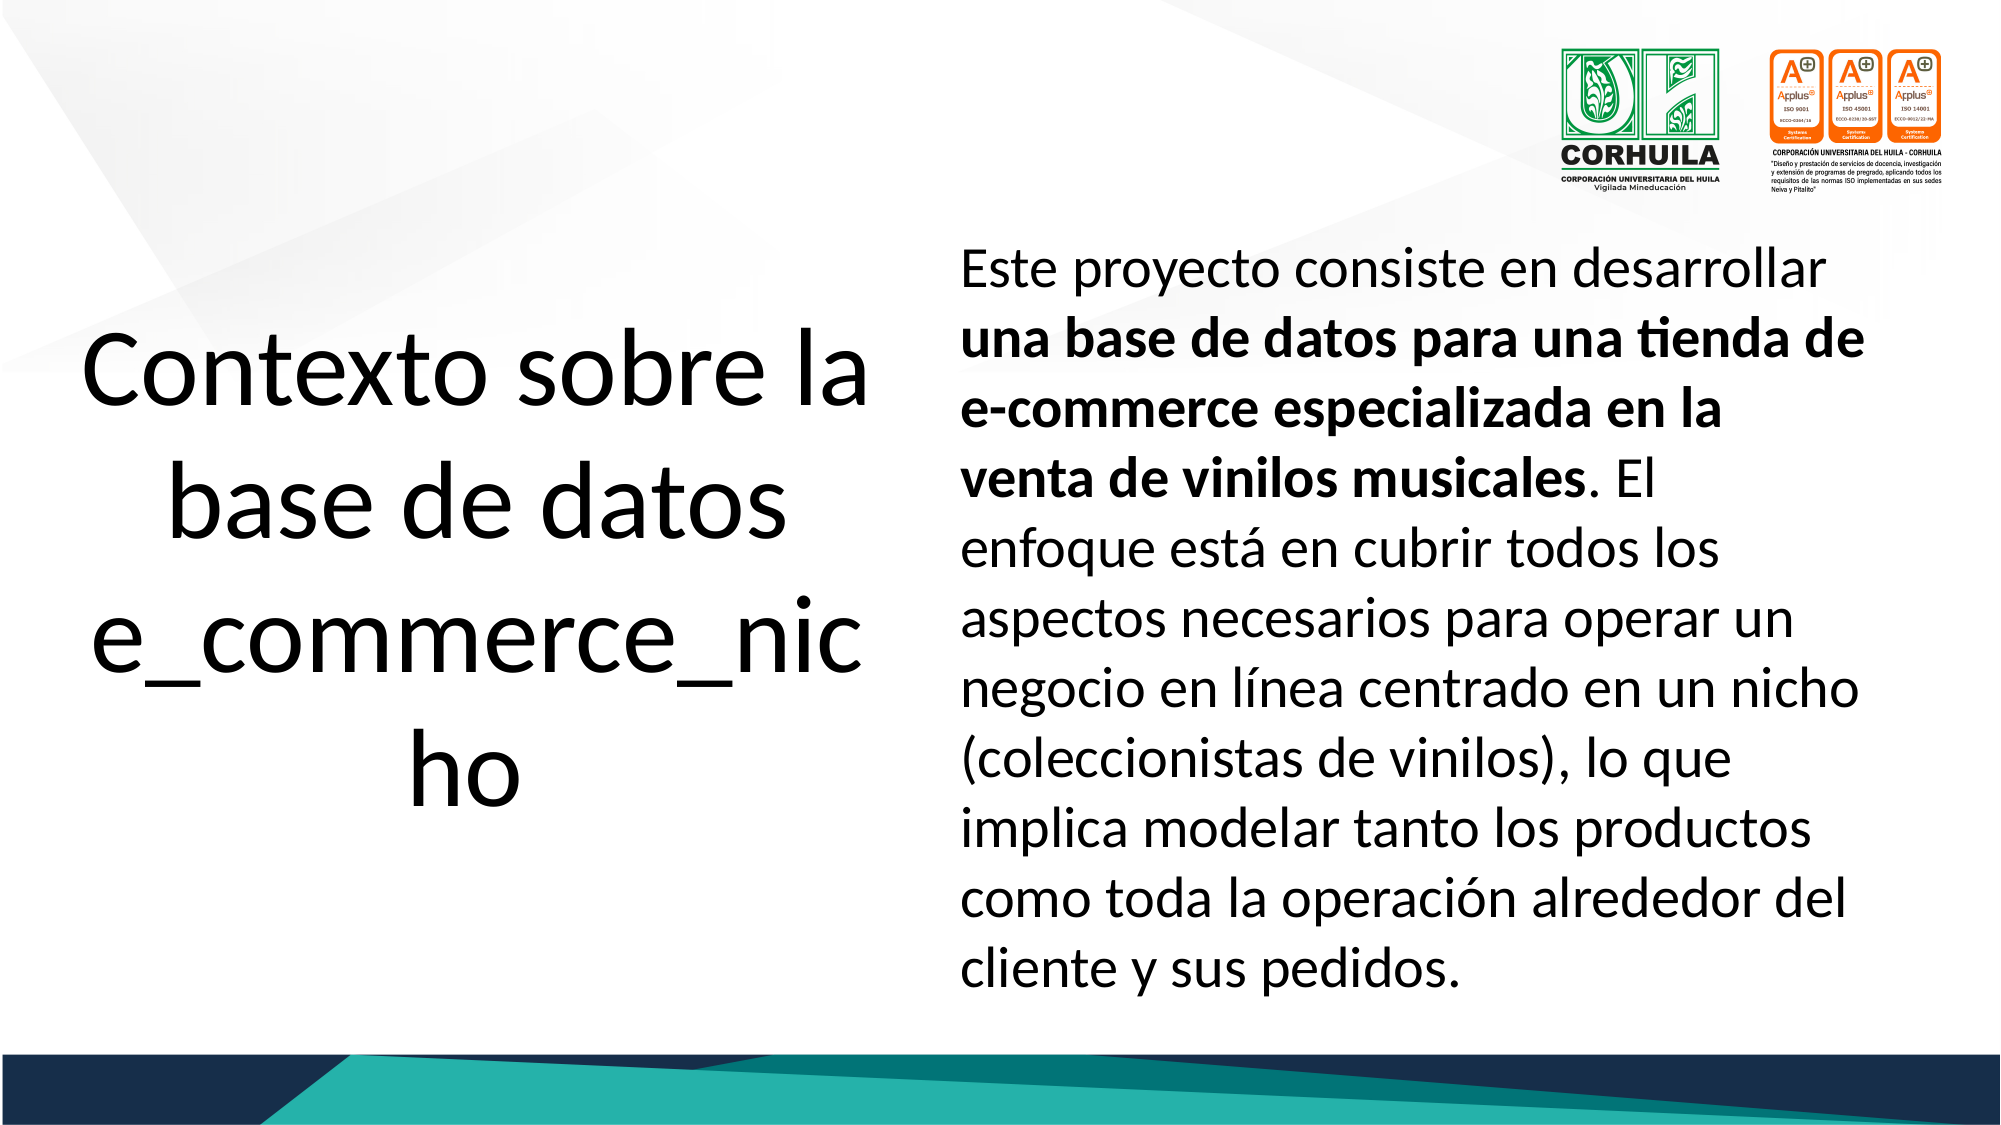

Este proyecto consiste en desarrollar una base de datos para una tienda de e-commerce especializada en la venta de vinilos musicales. El enfoque está en cubrir todos los aspectos necesarios para operar un negocio en línea centrado en un nicho (coleccionistas de vinilos), lo que implica modelar tanto los productos como toda la operación alrededor del cliente y sus pedidos.
Contexto sobre la base de datos e_commerce_nicho